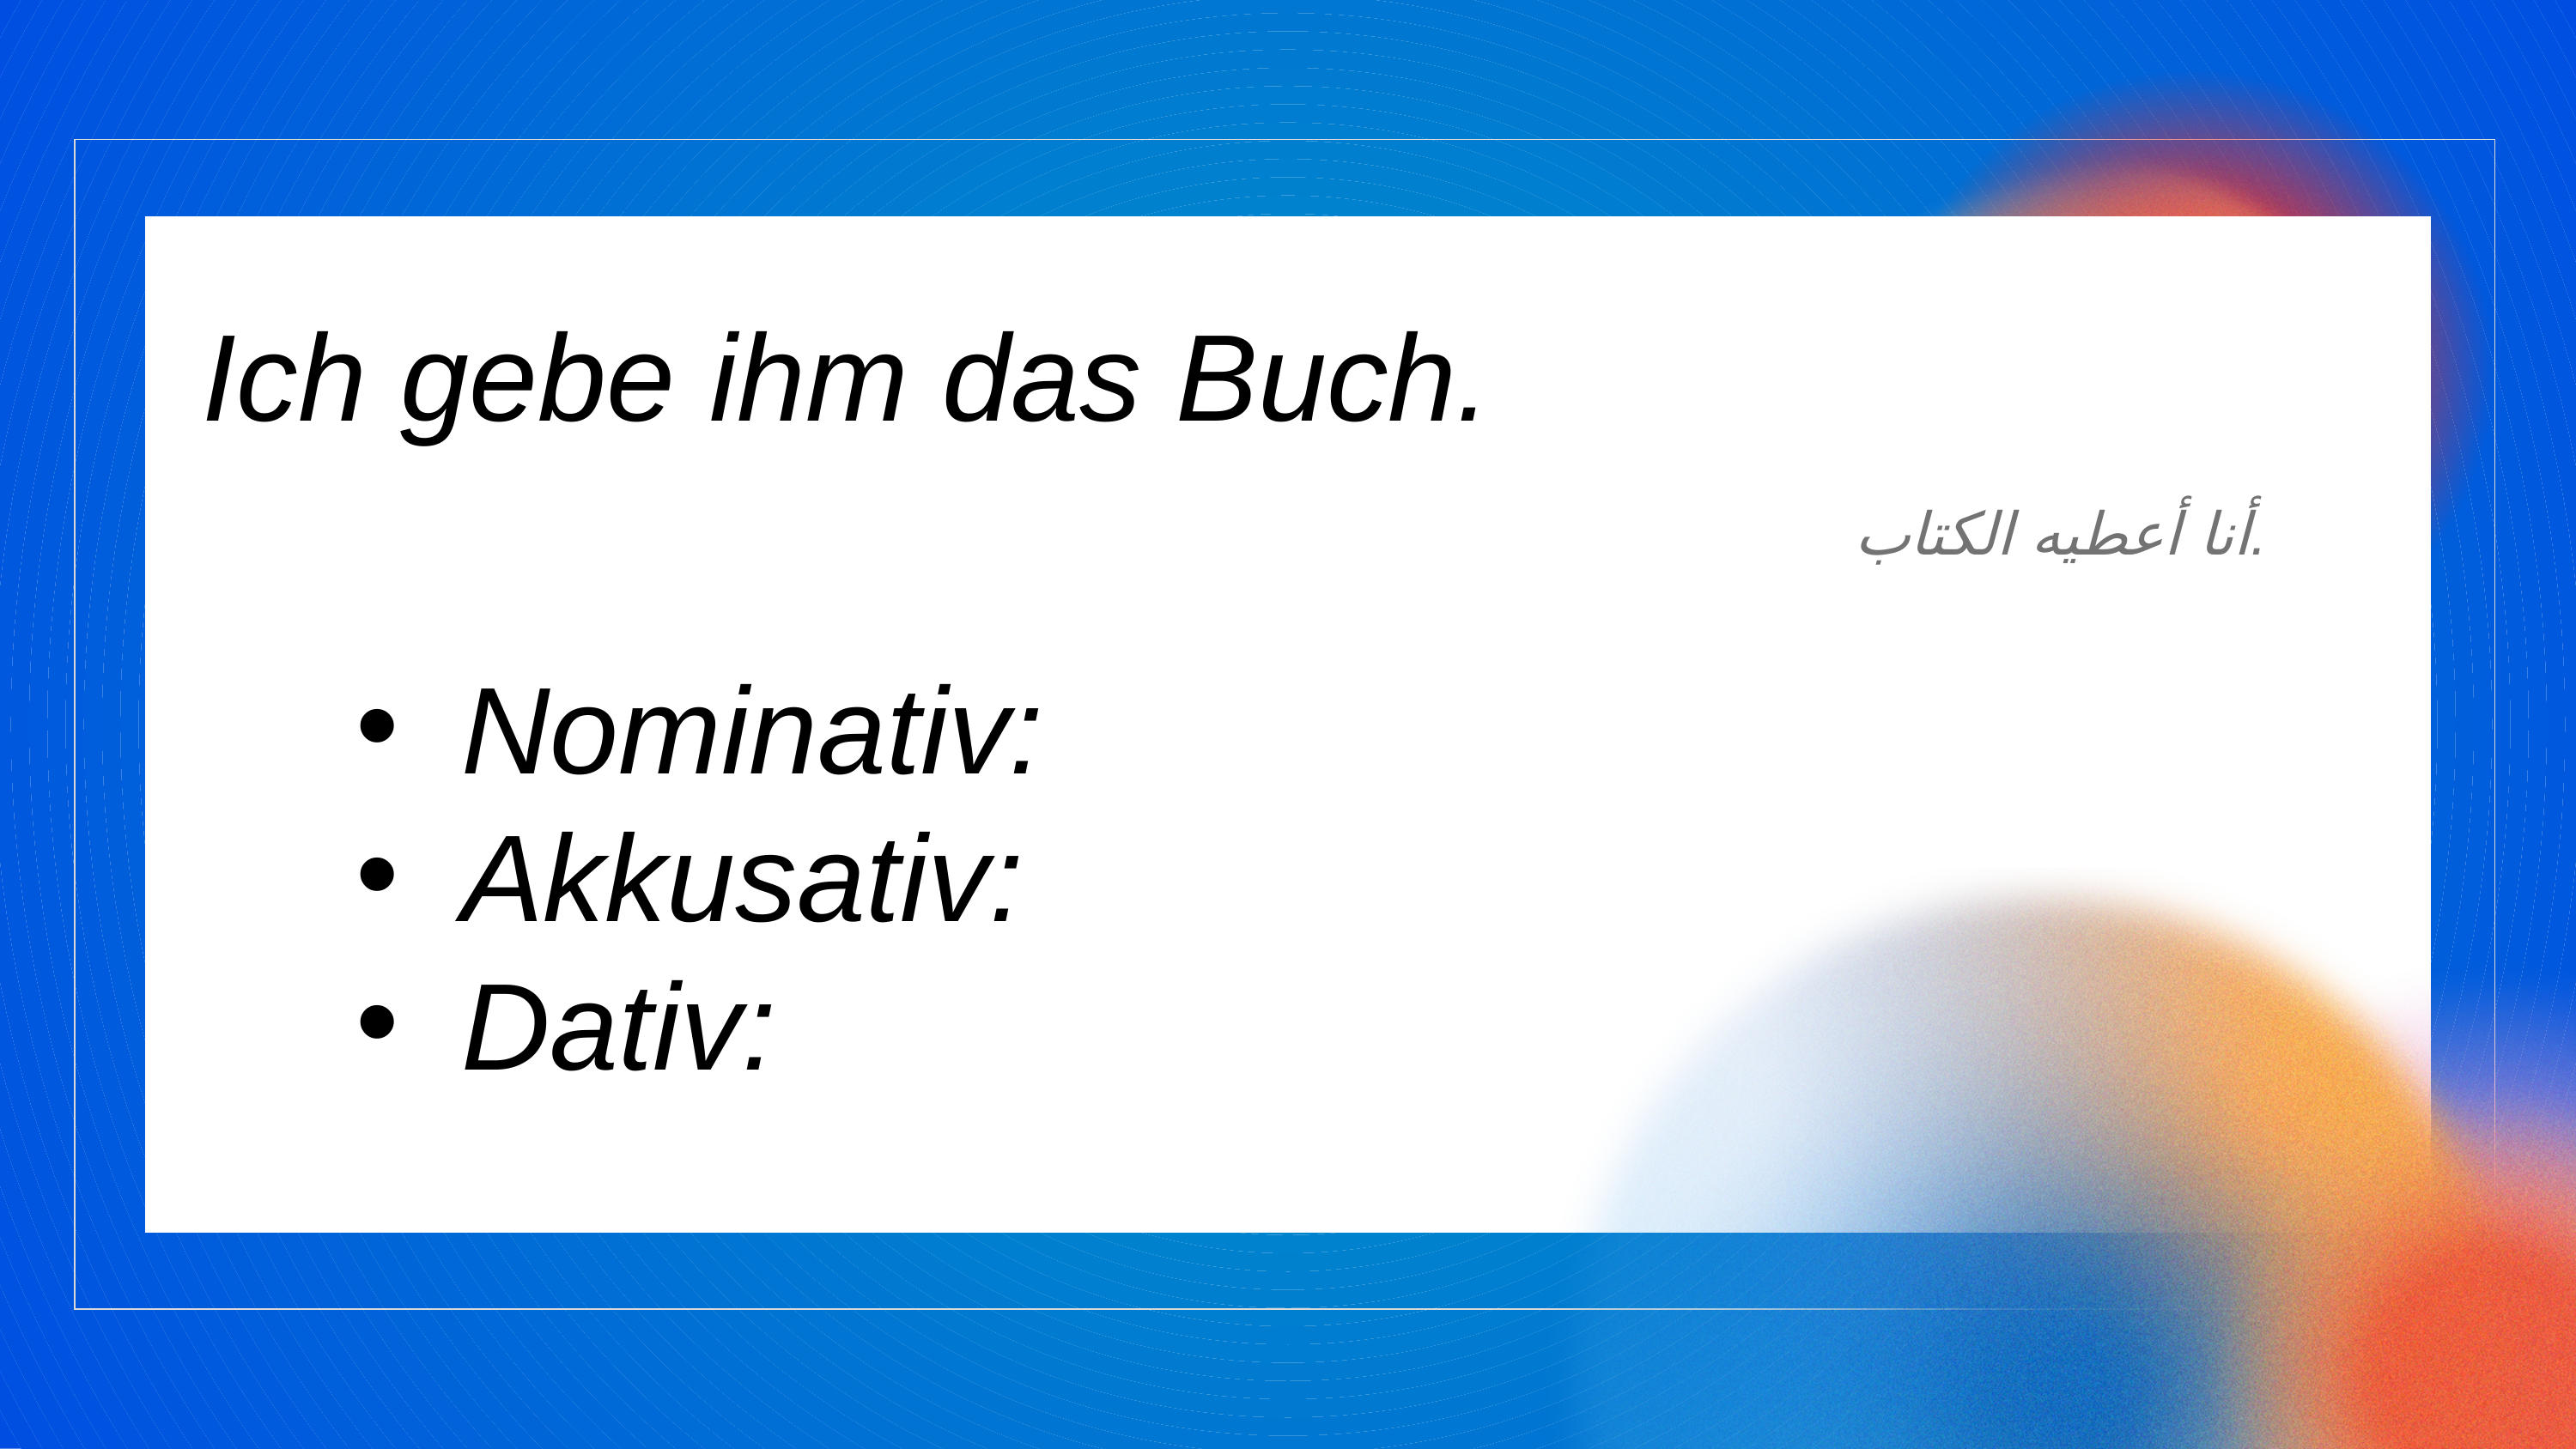

Ich gebe ihm das Buch.
أنا أعطيه الكتاب.

Nominativ:
Akkusativ:
Dativ: